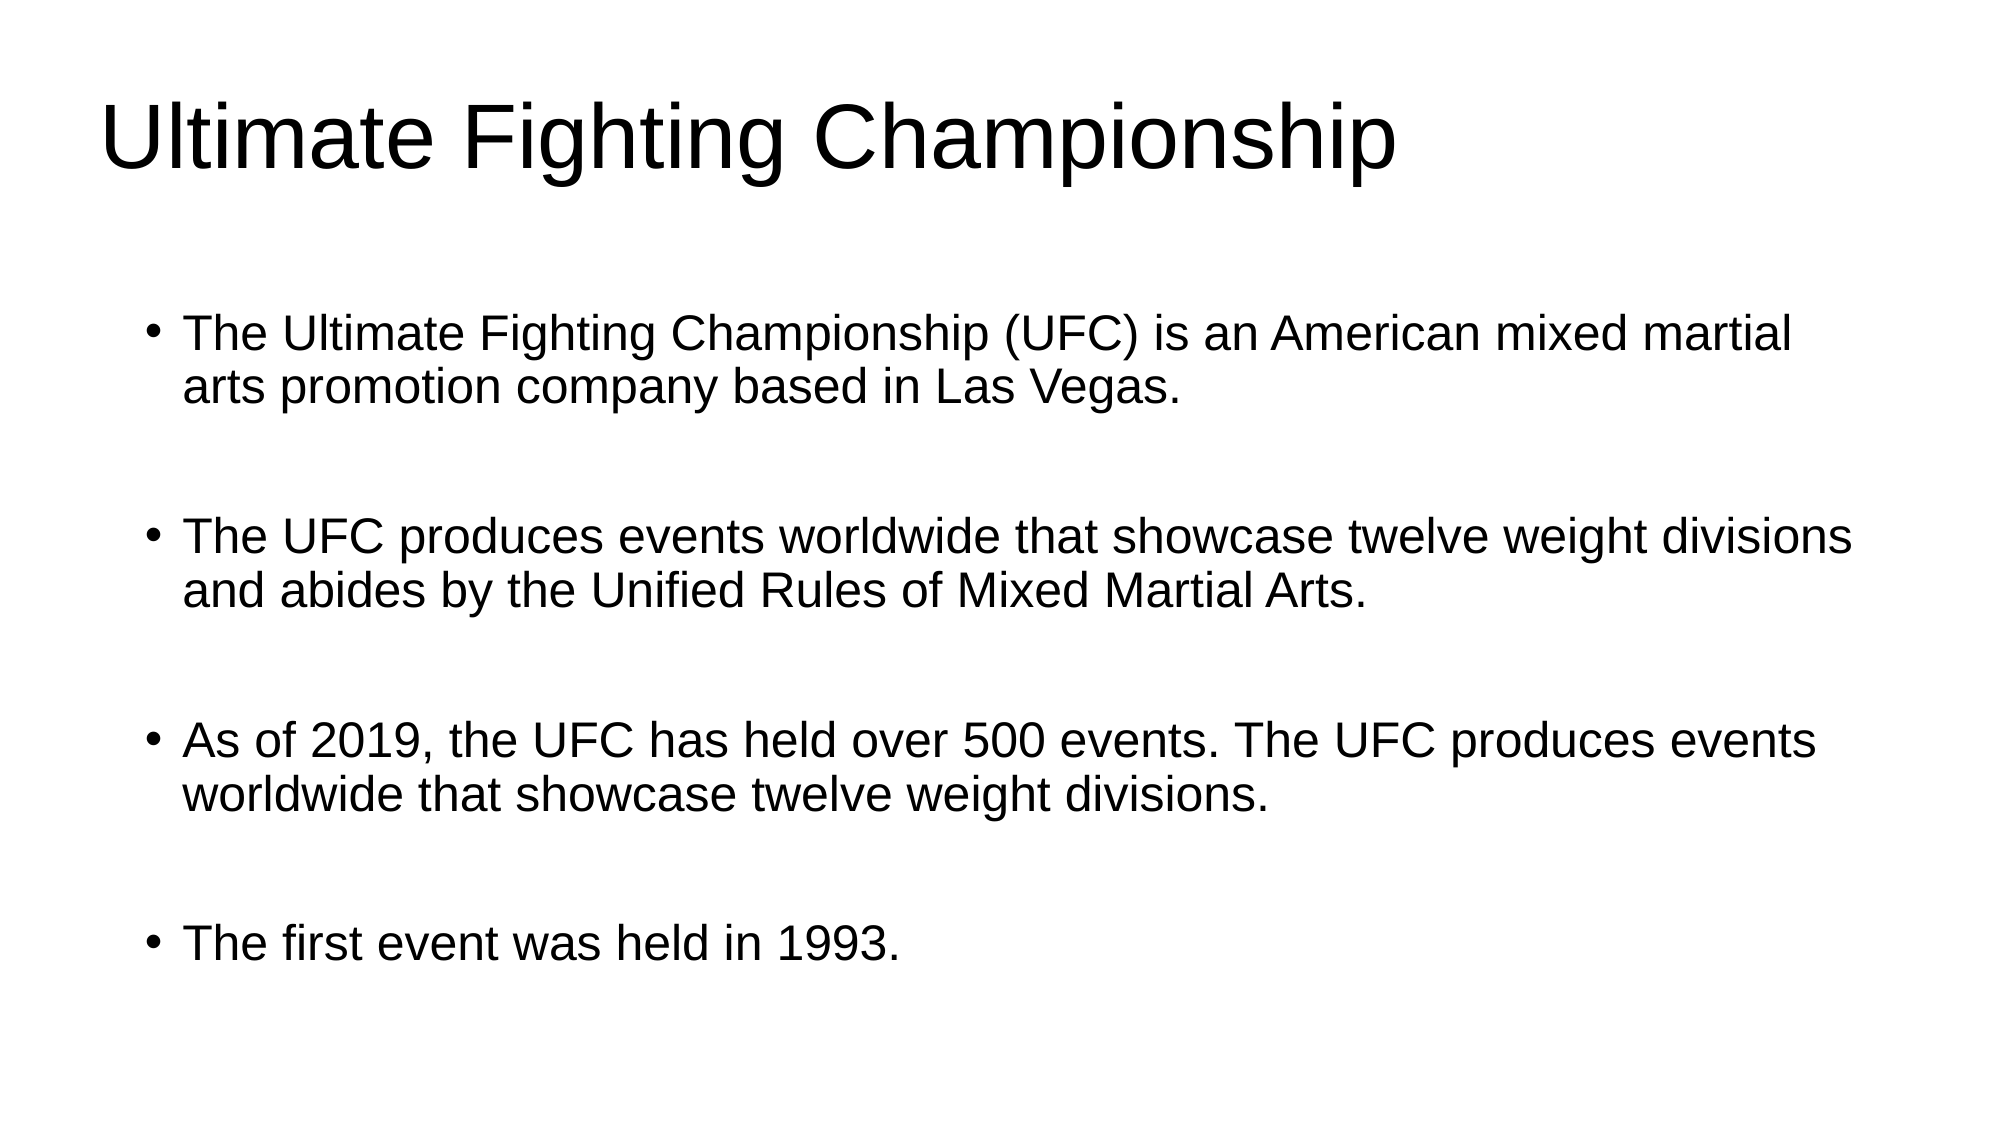

# Ultimate Fighting Championship

The Ultimate Fighting Championship (UFC) is an American mixed martial arts promotion company based in Las Vegas.

The UFC produces events worldwide that showcase twelve weight divisions and abides by the Unified Rules of Mixed Martial Arts.

As of 2019, the UFC has held over 500 events. The UFC produces events worldwide that showcase twelve weight divisions.

The first event was held in 1993.